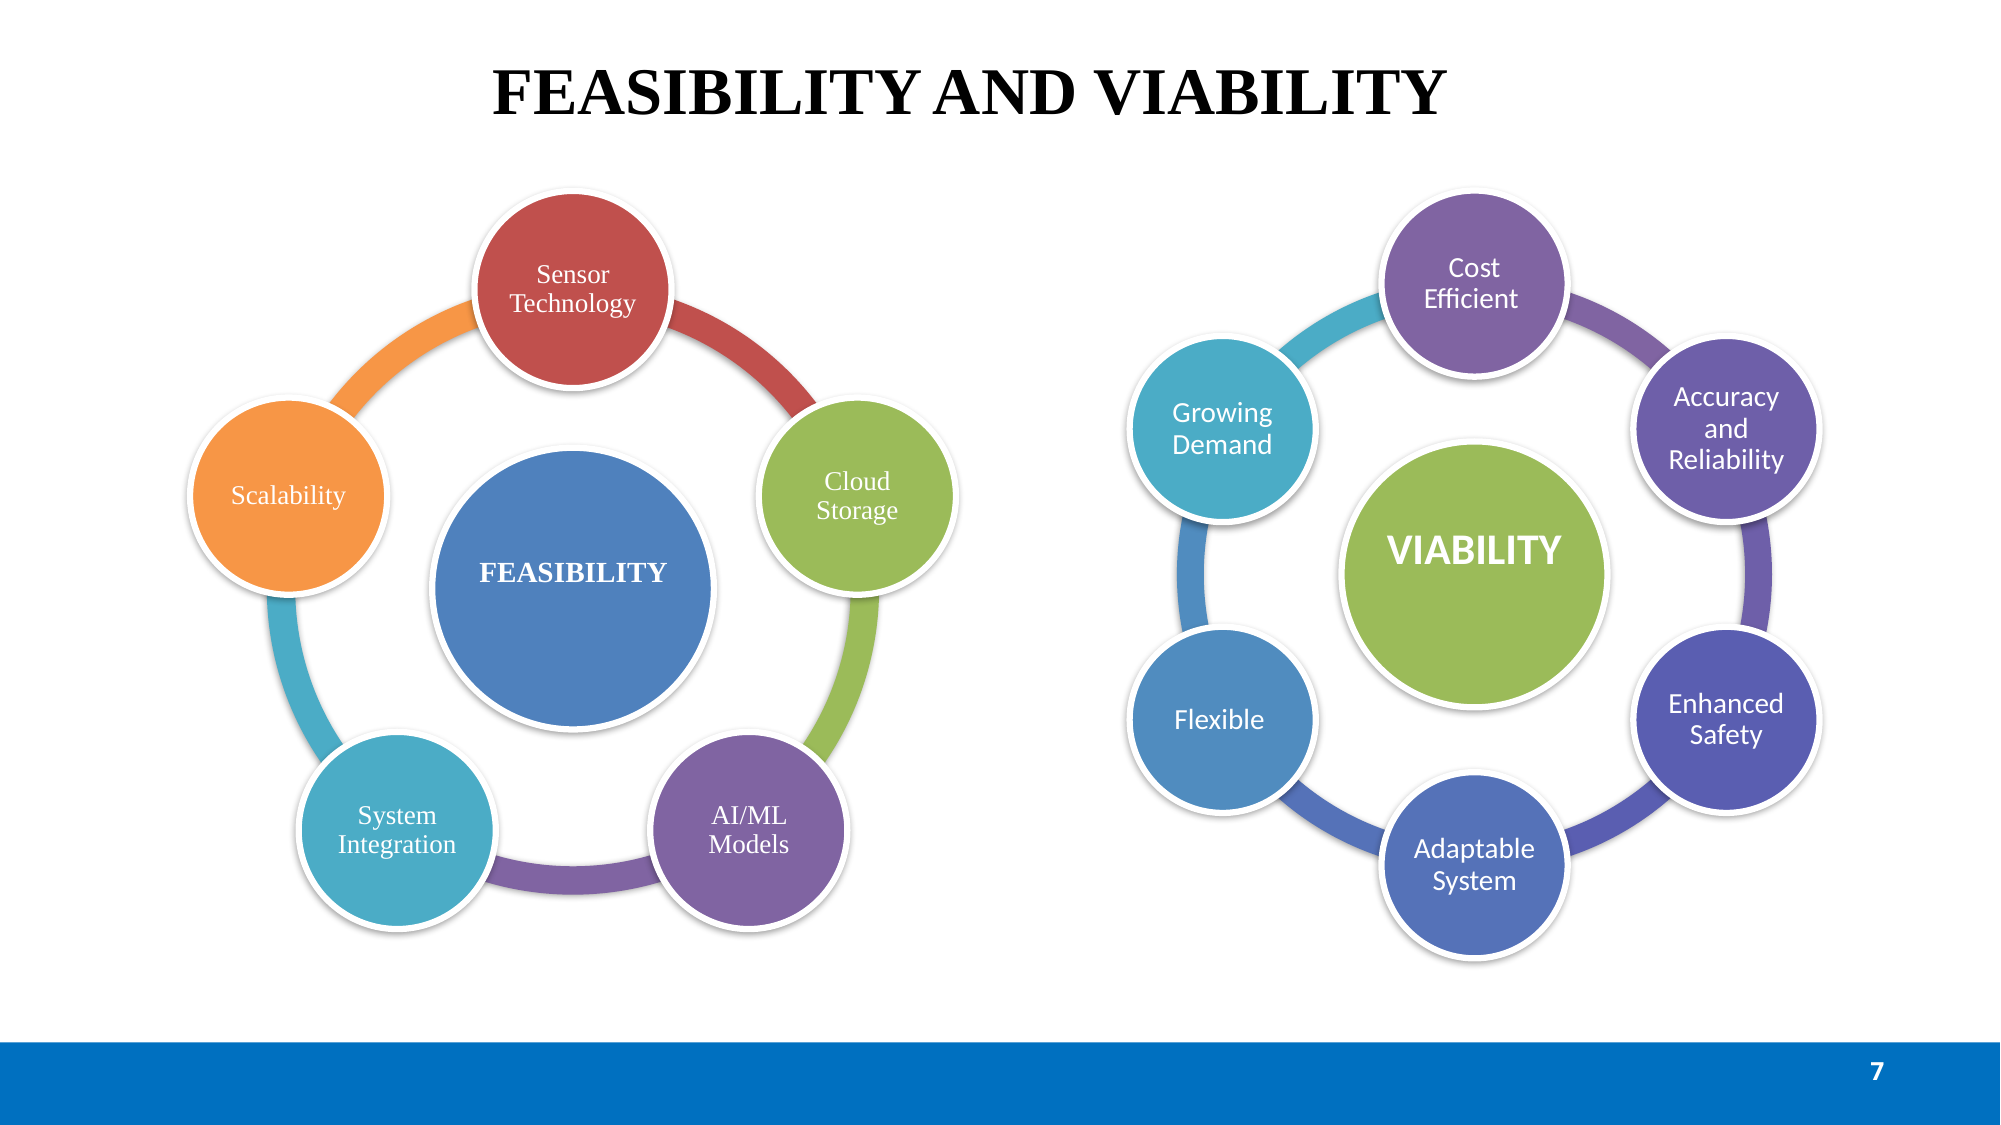

# FEASIBILITY AND VIABILITY
FEASIBILITY
Sensor Technology
Cloud Storage
AI/ML Models
System Integration
Scalability
VIABILITY
Cost Efficient
Accuracy and Reliability
Enhanced Safety
Adaptable System
Flexible
Growing Demand

7